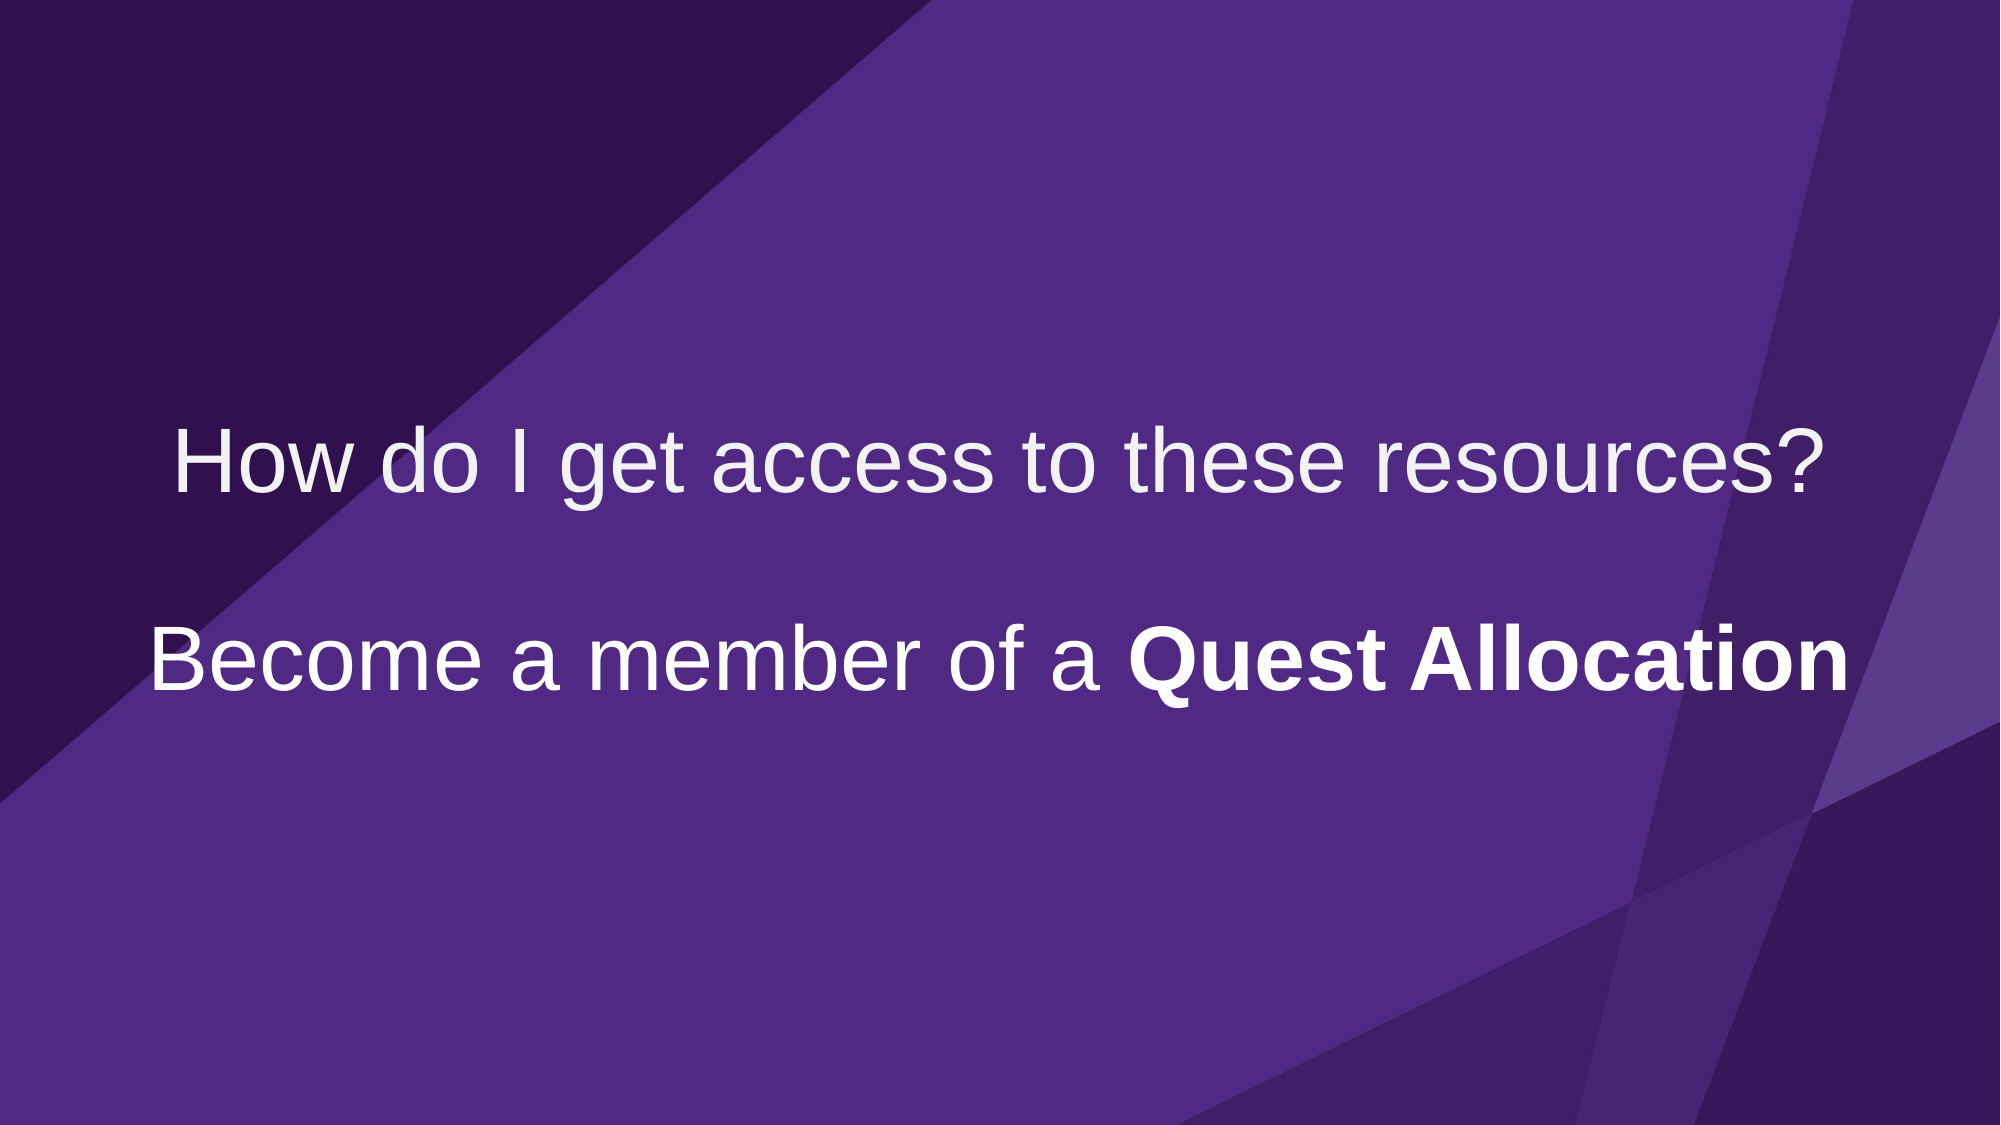

# How do I get access to these resources? Become a member of a Quest Allocation